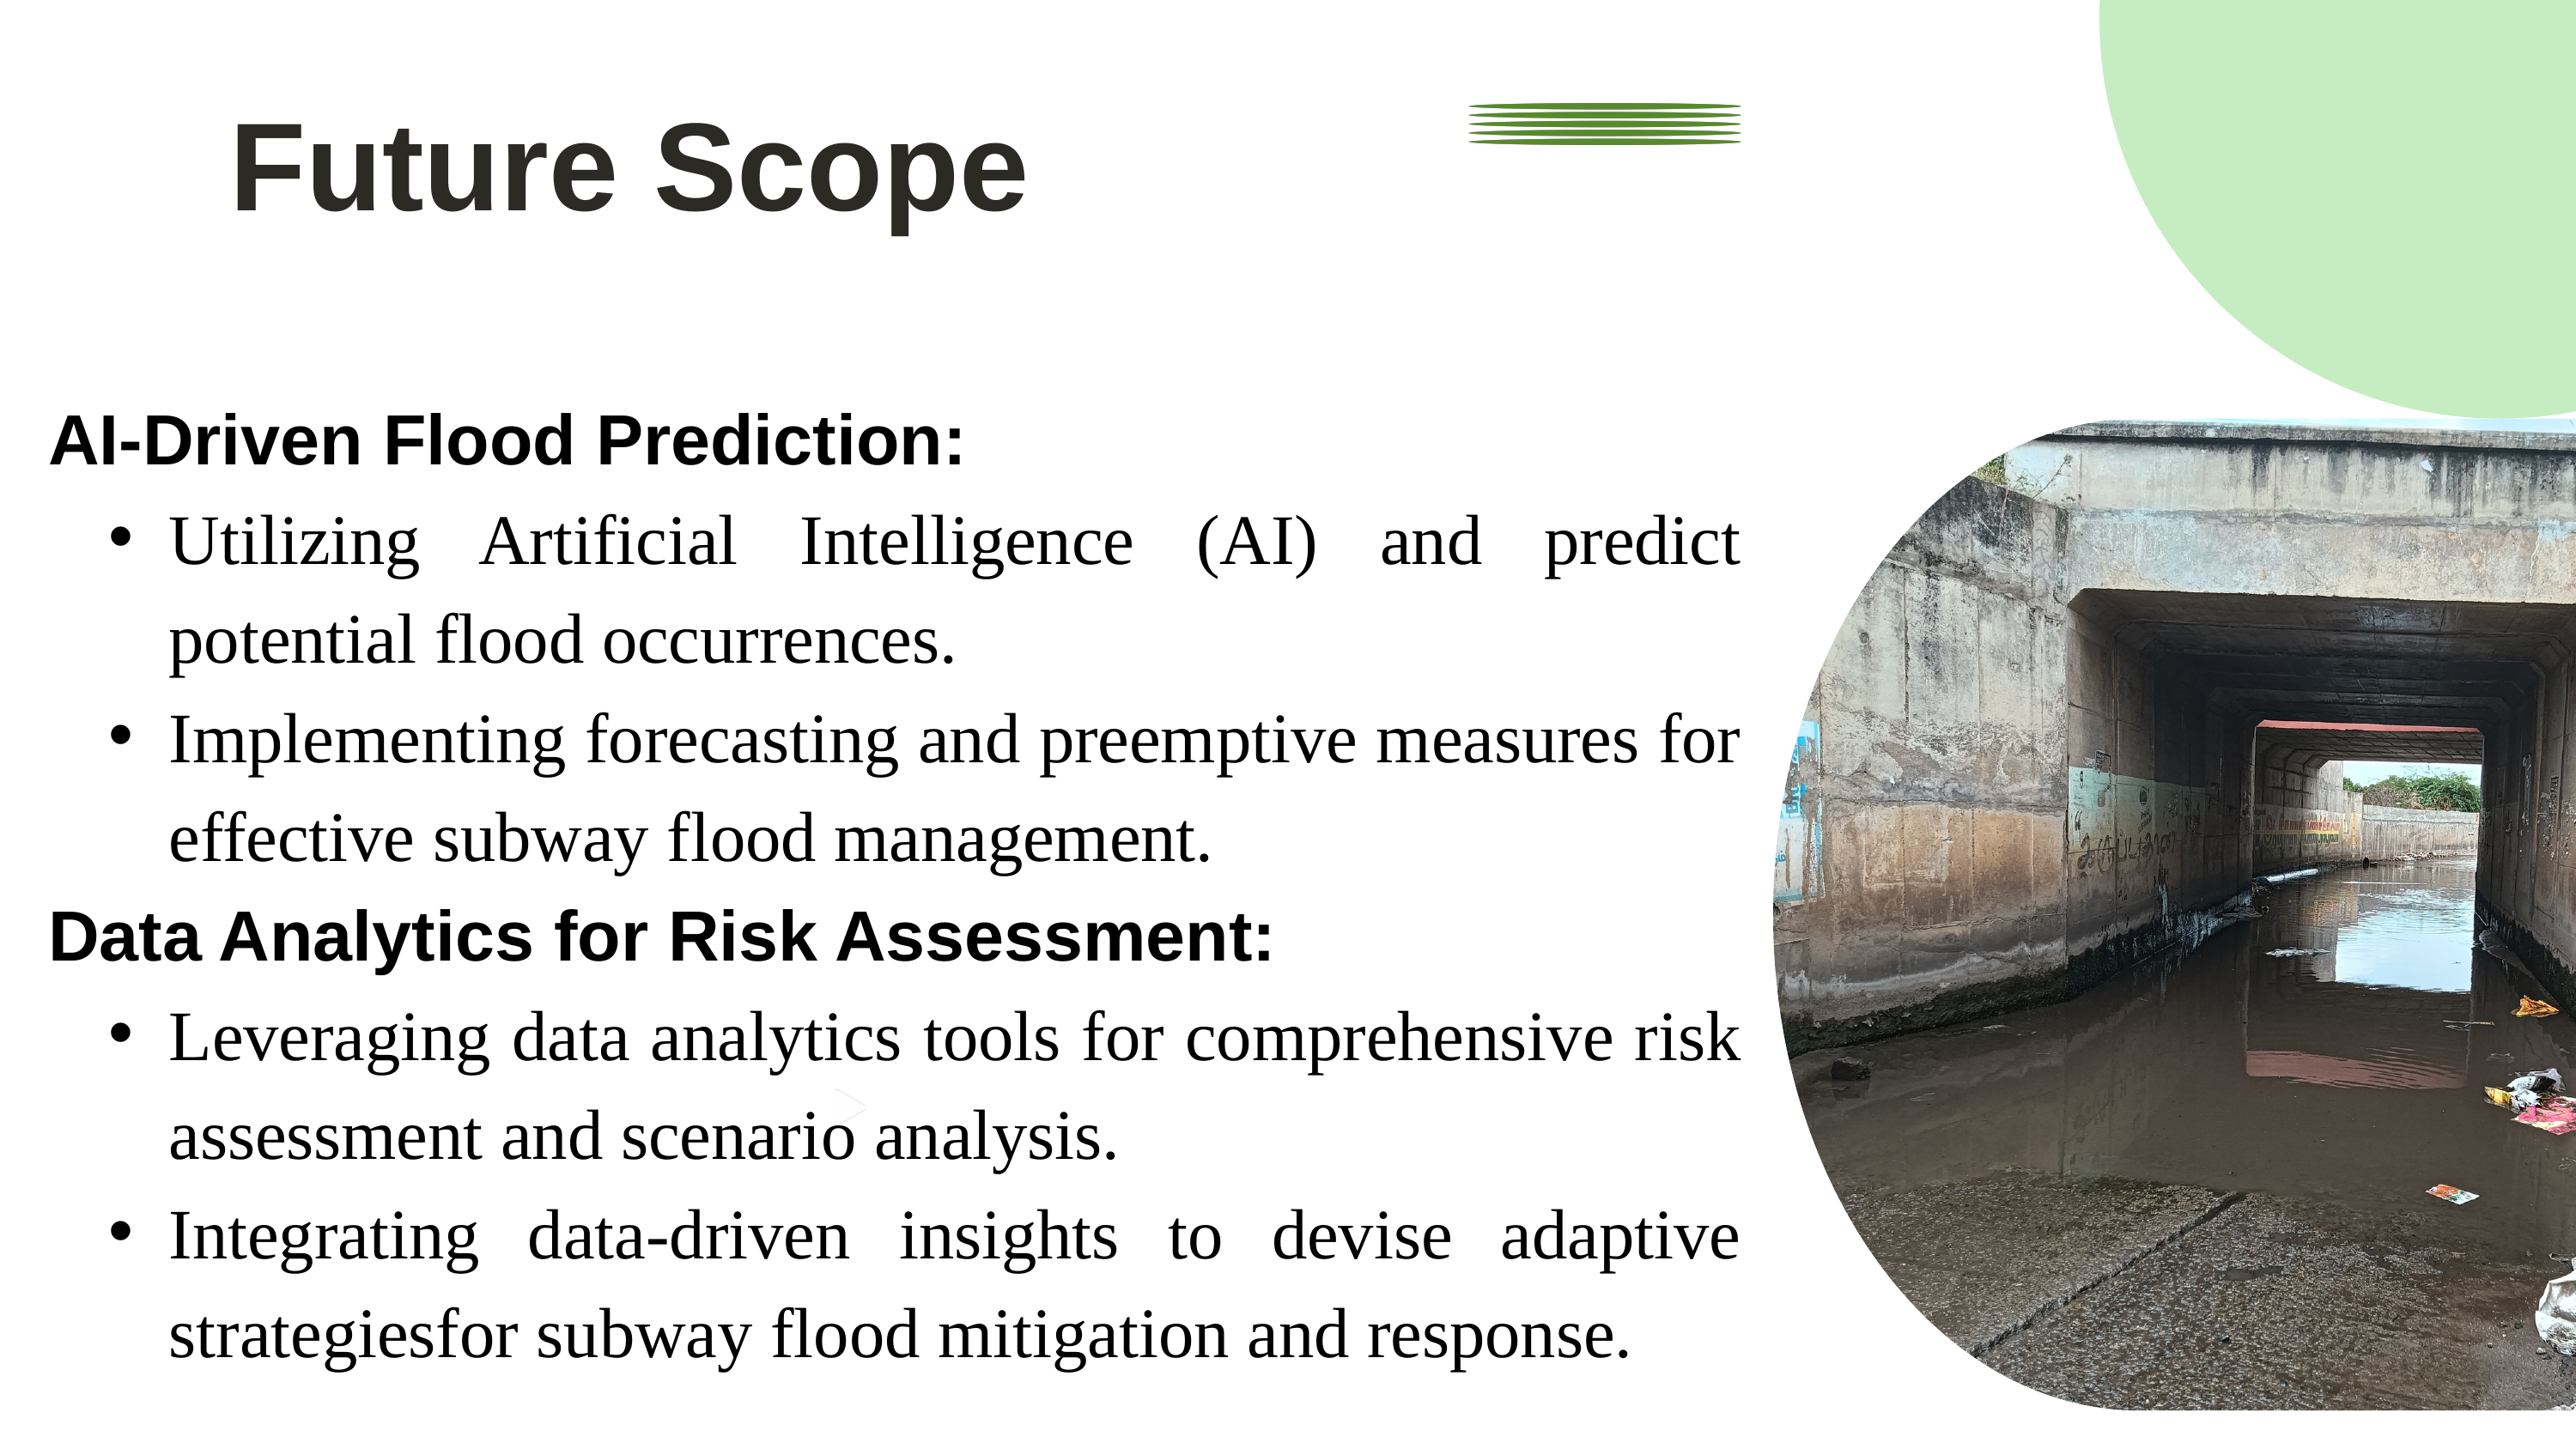

Future Scope
AI-Driven Flood Prediction:
Utilizing Artificial Intelligence (AI) and predict potential flood occurrences.
Implementing forecasting and preemptive measures for effective subway flood management.
Data Analytics for Risk Assessment:
Leveraging data analytics tools for comprehensive risk assessment and scenario analysis.
Integrating data-driven insights to devise adaptive strategiesfor subway flood mitigation and response.